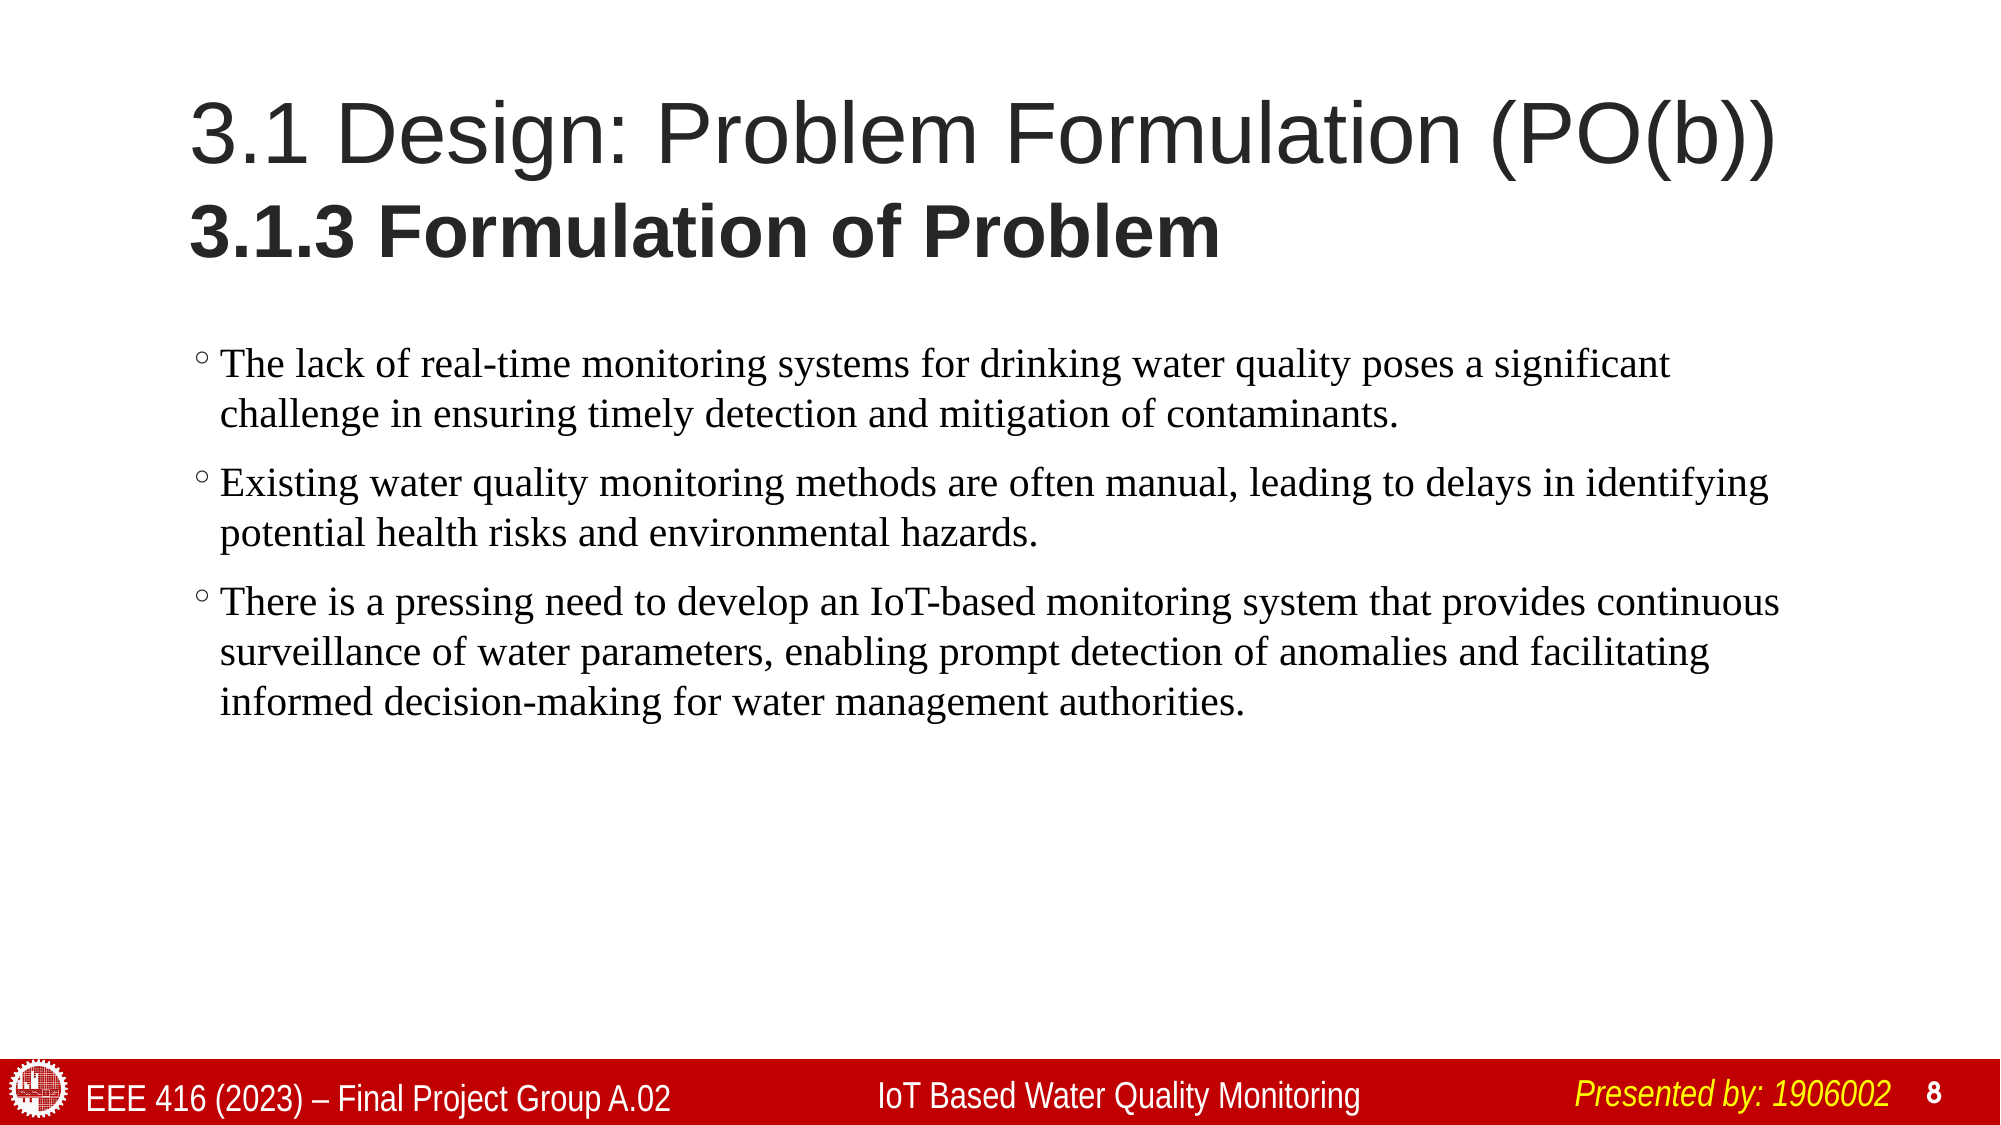

# 3.1 Design: Problem Formulation (PO(b))
3.1.3 Formulation of Problem
The lack of real-time monitoring systems for drinking water quality poses a significant challenge in ensuring timely detection and mitigation of contaminants.
Existing water quality monitoring methods are often manual, leading to delays in identifying potential health risks and environmental hazards.
There is a pressing need to develop an IoT-based monitoring system that provides continuous surveillance of water parameters, enabling prompt detection of anomalies and facilitating informed decision-making for water management authorities.

Presented by: 1906002
IoT Based Water Quality Monitoring
EEE 416 (2023) – Final Project Group A.02
8